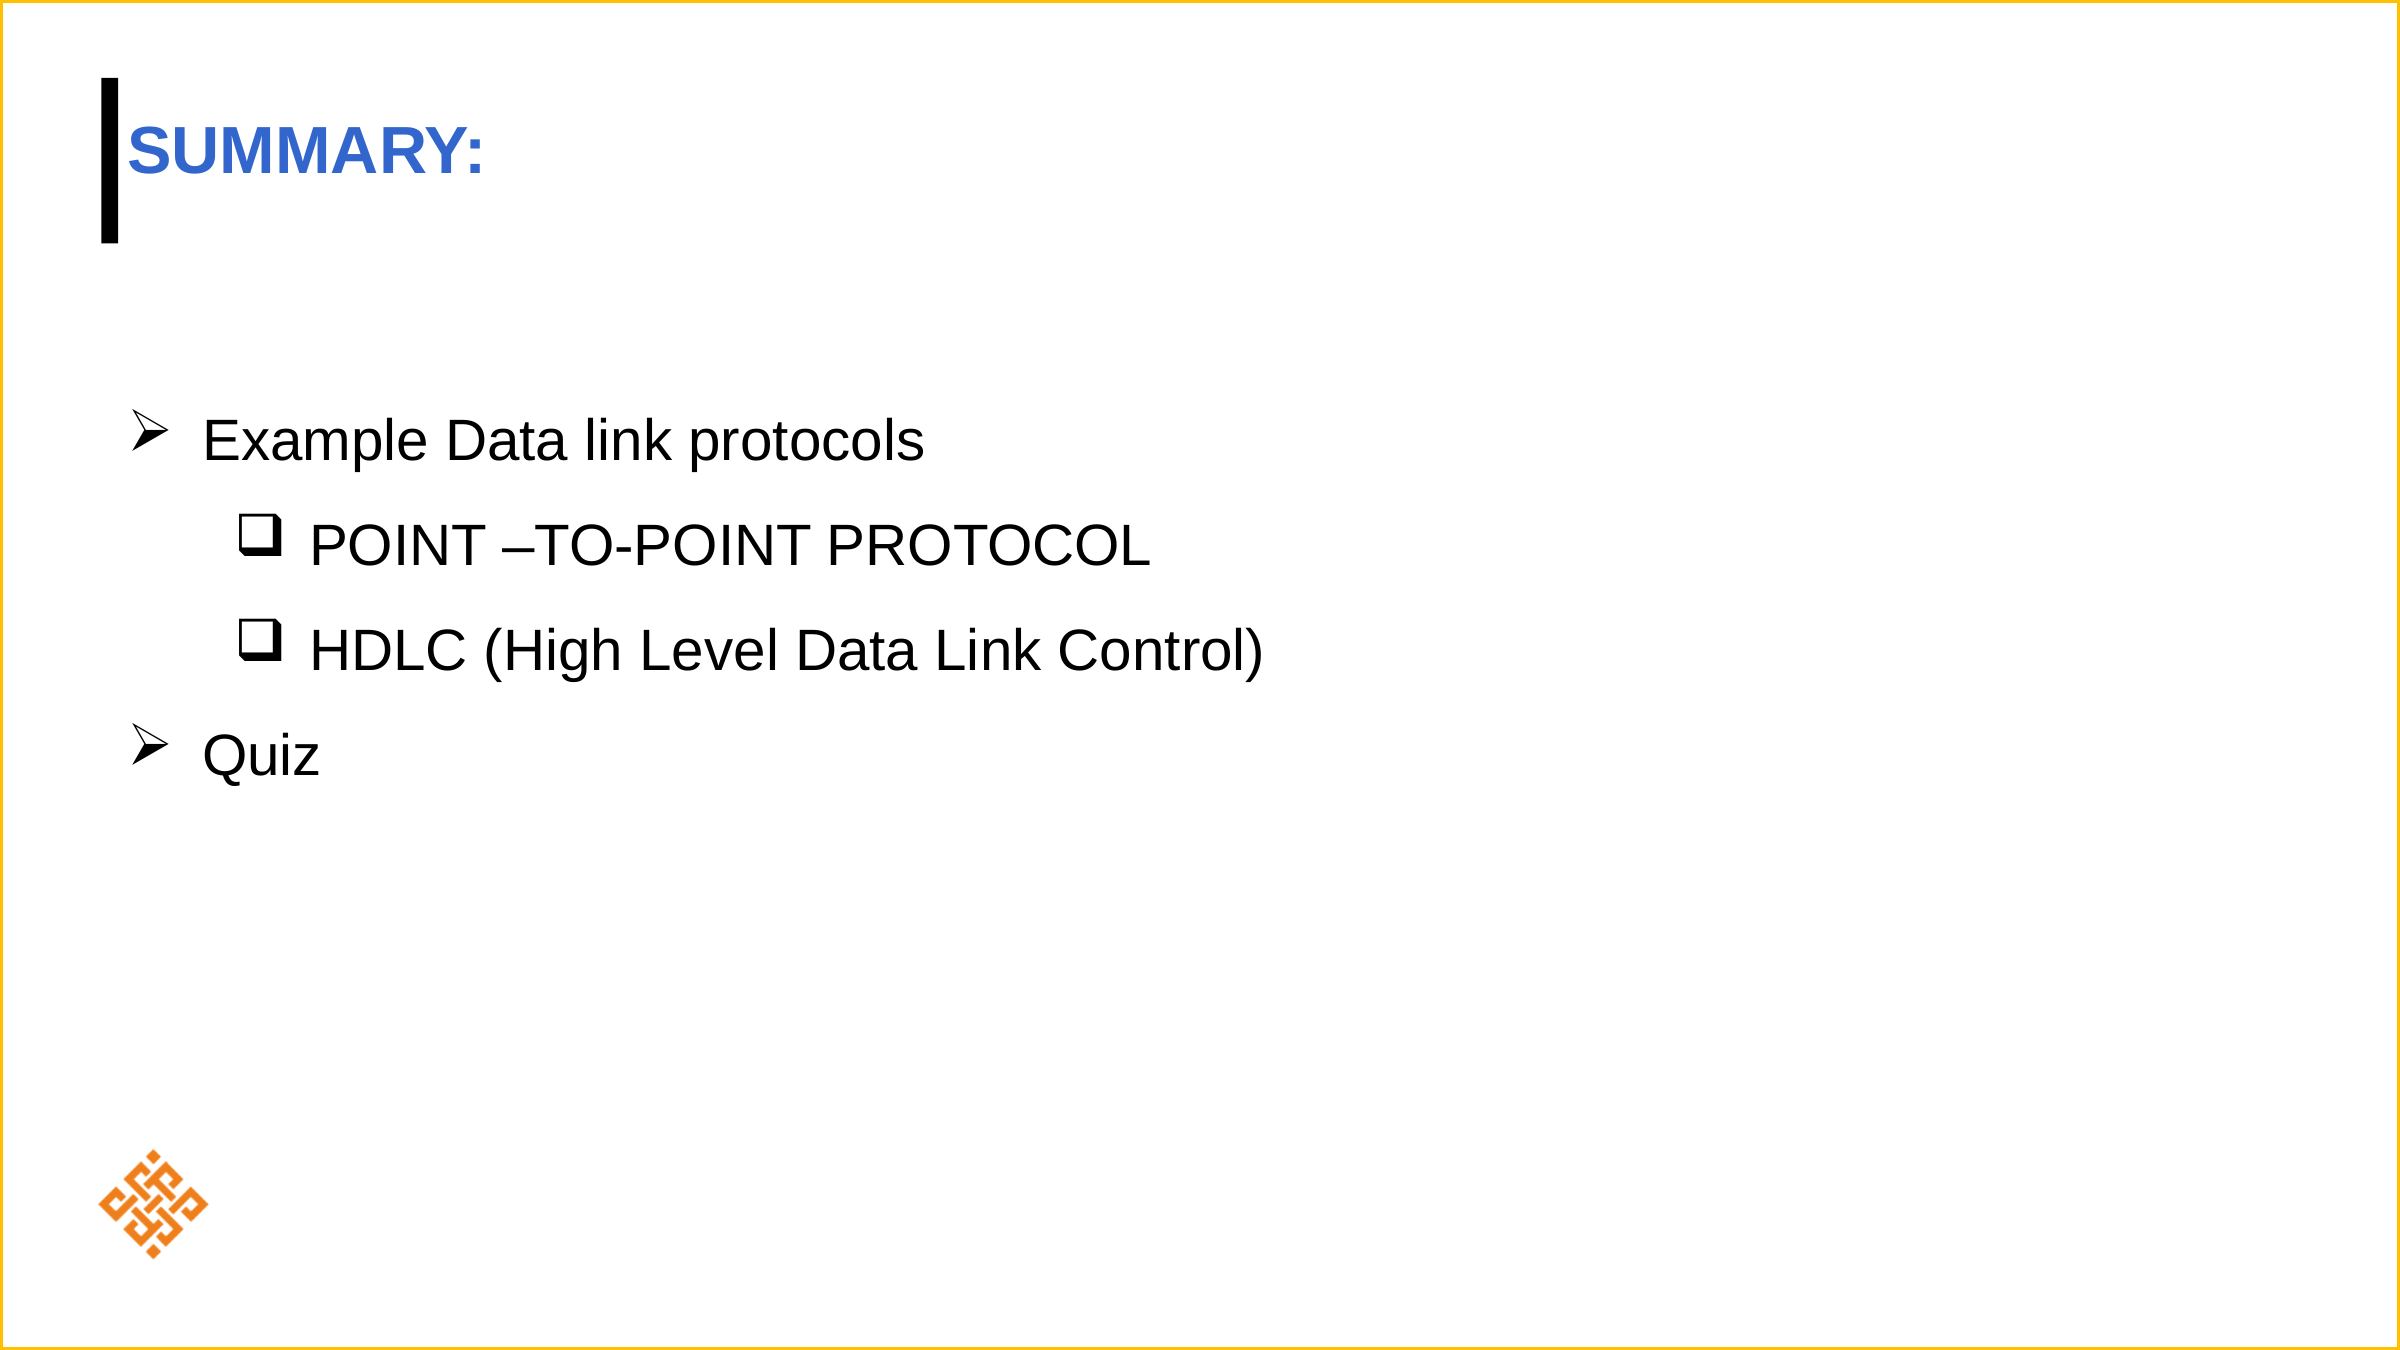

SUMMARY:

Example Data link protocols
POINT –TO-POINT PROTOCOL
HDLC (High Level Data Link Control)
Quiz